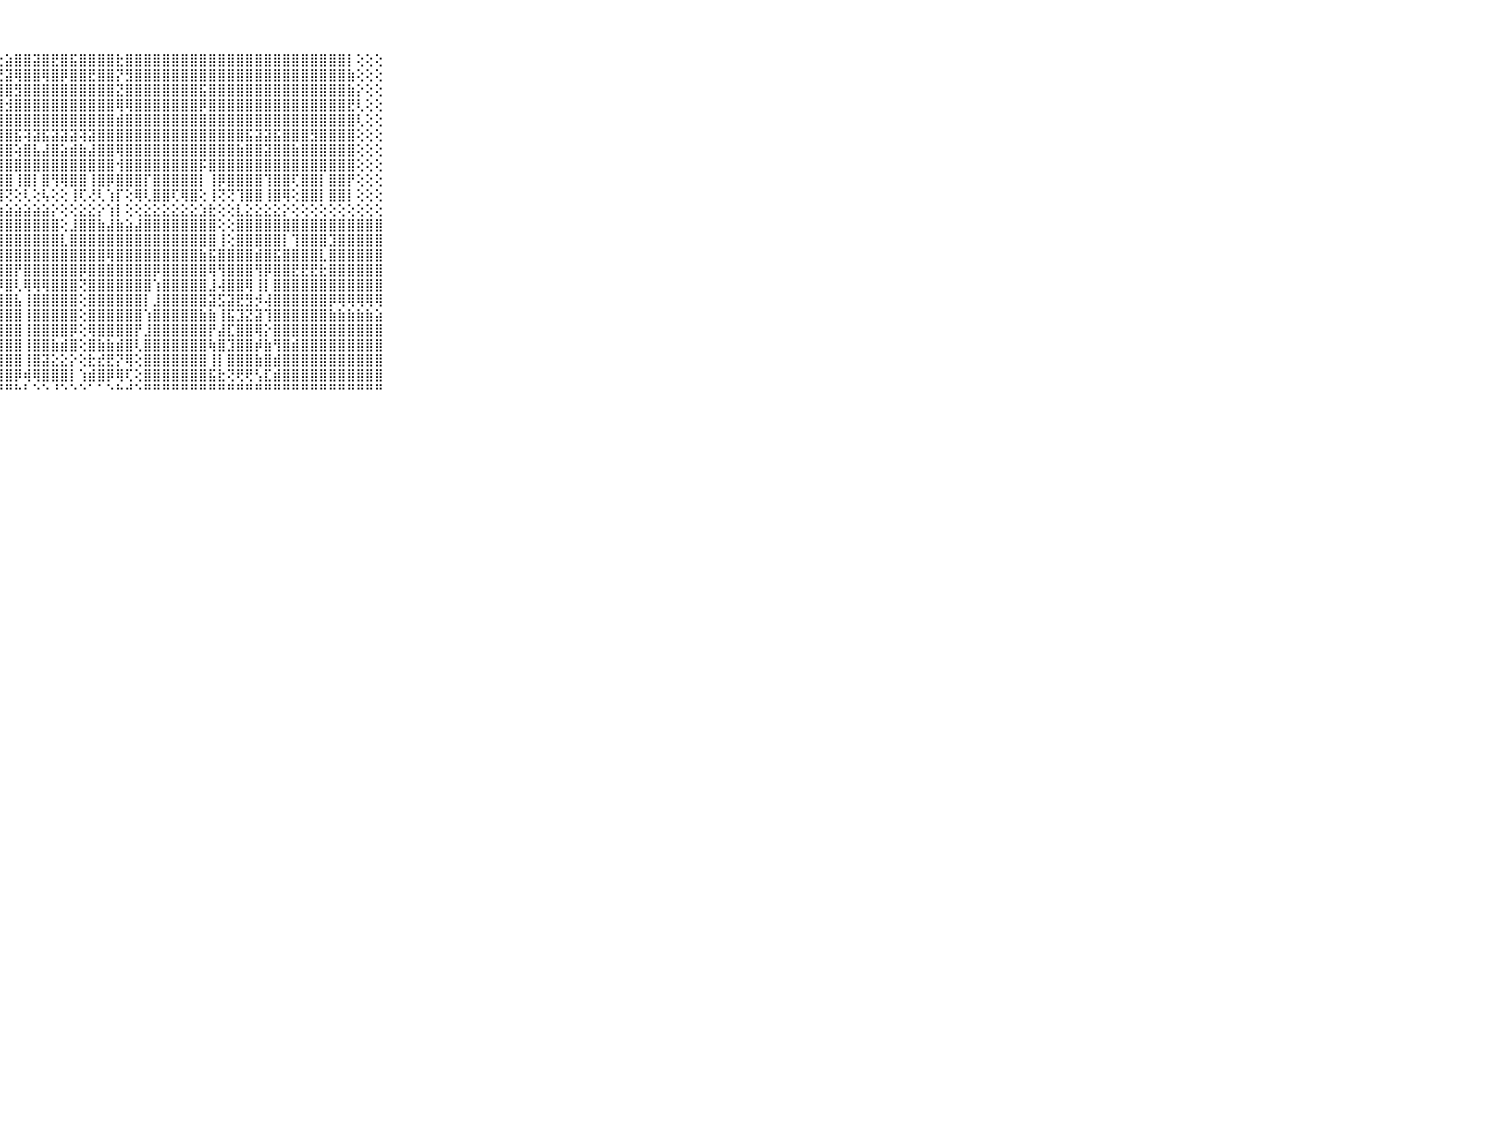

⠀⠀⠀⠀⠀⠀⠀⠀⠀⠀⠀⠀⠀⠀⠀⠀⠀⠀⠀⠀⠀⠀⠁⢕⠁⢁⢕⢕⣵⣿⣿⣽⣿⣟⣿⣯⣿⣿⣿⣿⣗⣿⣿⣿⣿⣿⣿⣿⣿⣿⣿⣿⣿⣿⣿⣿⣿⣿⣿⣿⣿⣿⣿⣿⣿⡇⢕⢕⢕⠀⠀⠀⠀⠀⠀⠀⠀⠀⠀⠀⠀
⠀⠀⠀⠀⠀⠀⠀⠀⠀⠀⠀⠀⠀⠀⠀⠀⠀⠀⠀⠀⠀⢄⢕⢕⢔⢔⢕⢜⣽⢿⣿⣿⢿⣿⡿⣿⣿⣟⣿⣿⡝⣻⣿⣿⣿⣿⣿⣿⣿⣿⣿⣿⣿⣿⣿⣿⣿⣿⣿⣿⣿⣿⣿⣿⣿⣷⢕⢕⢕⠀⠀⠀⠀⠀⠀⠀⠀⠀⠀⠀⠀
⠀⠀⠀⠀⠀⠀⠀⠀⠀⠀⠀⠀⠀⠀⠀⠀⠀⠀⠀⠀⠀⢕⢕⢕⢕⢕⢕⣻⣿⣻⣿⣿⣿⣿⣿⣿⣿⣿⣿⣿⣝⣿⣿⣿⣿⣿⣿⣿⣿⣯⣿⣿⣿⣿⣿⣿⣿⣿⣿⣿⣿⣿⣿⣿⣿⣷⡕⢕⢕⠀⠀⠀⠀⠀⠀⠀⠀⠀⠀⠀⠀
⠀⠀⠀⠀⠀⠀⠀⠀⠀⠀⠀⠀⠀⠀⠀⠀⠀⠀⠀⠀⠀⢕⢕⢕⢕⢕⢕⣿⣺⣿⣿⣿⣿⣿⣿⣿⣿⣿⣿⣿⢿⢿⣿⣿⣿⣿⣿⣿⣿⡿⣿⣿⣿⣿⣿⣿⣿⣿⣿⣿⣿⣿⣿⣿⣿⣟⢇⢕⢕⠀⠀⠀⠀⠀⠀⠀⠀⠀⠀⠀⠀
⠀⠀⠀⠀⠀⠀⠀⠀⠀⠀⠀⠀⠀⠀⠀⠀⠀⠀⠀⠀⠀⢕⢕⢕⢕⢕⢕⣾⣿⣿⣿⣿⣿⣿⣿⣿⣿⣿⣿⣿⣾⣿⣿⣿⣿⣿⣿⣿⣿⣿⣿⣿⣿⣿⣿⣿⣿⣿⣿⣿⣿⣿⣿⣿⣿⣿⢇⢕⢕⠀⠀⠀⠀⠀⠀⠀⠀⠀⠀⠀⠀
⠀⠀⠀⠀⠀⠀⠀⠀⠀⠀⠀⠀⠀⠀⠀⠀⠀⠀⠀⠀⢀⢕⢕⢕⢕⢕⢕⣿⣿⣯⢽⣽⣯⣽⣽⣽⢽⣽⣿⣿⣿⣿⣿⣿⣿⣿⣿⣿⣿⣿⣿⣿⣿⣿⣯⣽⣽⣯⣿⣿⣿⣻⣿⣿⣿⣿⢕⢕⢕⠀⠀⠀⠀⠀⠀⠀⠀⠀⠀⠀⠀
⠀⠀⠀⠀⠀⠀⠀⠀⠀⠀⠀⠀⠀⠀⠀⠀⠀⠀⠀⠀⢔⢕⢕⢕⢕⢕⢕⣿⣿⢵⣿⣧⣼⣿⣵⣾⣷⣼⣿⣿⢿⣿⣿⣿⣿⣿⣿⣿⣿⣿⣿⣿⣿⣷⣿⣿⣽⣿⣿⣷⣿⣿⣿⣿⣿⣿⢕⢕⢕⠀⠀⠀⠀⠀⠀⠀⠀⠀⠀⠀⠀
⠀⠀⠀⠀⠀⠀⠀⠀⠀⠀⠀⠀⠀⠀⠀⠀⠀⠀⠀⢄⢕⢕⢕⢕⢕⢕⢕⣿⣿⣿⣿⣿⣿⣿⣿⣿⣿⣿⣿⣿⢺⣿⣿⣿⣿⣿⣿⣿⣿⡯⣿⣿⣿⣿⣿⣿⣿⣿⣿⣿⣿⣿⣿⣿⣿⣿⢕⢕⢕⠀⠀⠀⠀⠀⠀⠀⠀⠀⠀⠀⠀
⠀⠀⠀⠀⠀⠀⠀⠀⠀⠀⠀⠀⠀⠀⠀⠀⠀⢄⢑⢕⢕⢕⢕⢕⢕⢕⢕⣿⣿⢸⣿⡇⣿⢻⢿⣿⣿⢸⣿⡿⣿⣿⣿⡏⣿⣿⣿⣿⣿⡇⢸⡿⣿⣿⣿⣿⢹⣿⣿⢏⣿⣿⡇⣿⣿⡟⢕⢕⢕⠀⠀⠀⠀⠀⠀⠀⠀⠀⠀⠀⠀
⠀⠀⠀⠀⠀⠀⠀⠀⠀⠀⠀⠀⠀⠀⠀⠀⠑⠕⢕⢕⢜⢇⢕⡕⢕⢕⢕⢿⢝⢕⢇⢕⢧⢕⢕⢸⢏⢜⢇⢱⡏⢕⢿⢇⣿⣿⢏⢿⣿⢕⢸⢝⢝⢹⣿⣿⢸⣿⢿⢕⣿⣿⡇⣿⣿⡇⢕⢕⢕⠀⠀⠀⠀⠀⠀⠀⠀⠀⠀⠀⠀
⠀⠀⠀⠀⠀⠀⠀⠀⠀⠀⠀⣴⣴⣴⣴⣤⣴⣴⣴⣵⣵⣵⣵⣵⣵⣵⣵⣵⣵⣵⣵⣵⣵⡕⢕⢕⣕⣕⡕⢱⡇⢕⢕⣕⣕⣕⣕⣕⣕⣱⣗⢕⢕⣇⣕⣕⣕⣕⡕⢕⢕⢕⢕⢕⢕⢕⢕⢕⢕⠀⠀⠀⠀⠀⠀⠀⠀⠀⠀⠀⠀
⠀⠀⠀⠀⠀⠀⠀⠀⠀⠀⠀⣿⣿⣿⣿⣿⣿⣿⣿⣿⣿⣿⣿⣿⣿⣿⣿⣿⣿⣿⣿⣿⣿⣿⢕⣸⣿⣿⣷⣼⣷⣵⣼⣿⣿⣿⣿⣿⣿⣿⣿⢕⢕⣿⣿⣿⣿⣿⣿⣿⣿⣿⣿⣿⣿⣿⣿⣿⣿⠀⠀⠀⠀⠀⠀⠀⠀⠀⠀⠀⠀
⠀⠀⠀⠀⠀⠀⠀⠀⠀⠀⠀⣾⣿⣿⡿⣿⣿⣿⣿⣿⢿⣿⣿⣿⣿⣿⣿⣿⣿⣿⣿⣿⣿⣿⣇⣿⣿⣿⣿⣿⣿⣿⣿⣿⣿⣿⣿⣿⣿⣿⣿⢸⢕⣿⣿⣿⣿⣿⡇⢹⣿⣿⣿⣹⣿⣿⣿⣿⣿⠀⠀⠀⠀⠀⠀⠀⠀⠀⠀⠀⠀
⠀⠀⠀⠀⠀⠀⠀⠀⠀⠀⠀⢕⢝⢟⢇⣟⡿⣿⣿⣿⣾⣿⣿⣿⣿⣿⣿⣿⣿⣿⣿⣿⣿⣿⣿⣿⣿⣿⣿⢿⣿⣿⣿⣿⣿⣿⣿⣿⣿⣷⣯⣿⣿⣿⣿⣾⣿⣯⣿⣿⣿⣿⣇⣿⣿⣿⣿⣿⣿⠀⠀⠀⠀⠀⠀⠀⠀⠀⠀⠀⠀
⠀⠀⠀⠀⠀⠀⠀⠀⠀⠀⠀⣕⣟⣇⣕⣿⣵⣿⣿⣿⣿⣿⣿⣿⣿⣿⣿⣿⣿⡟⣿⣿⣿⣿⣿⣿⡿⣿⣿⣿⣿⣿⣿⣿⡿⣿⣿⣿⣿⣿⢿⢻⣿⣿⣿⢻⡿⣿⣿⣟⣟⣟⣗⣿⣿⣿⣿⣿⣿⠀⠀⠀⠀⠀⠀⠀⠀⠀⠀⠀⠀
⠀⠀⠀⠀⠀⠀⠀⠀⠀⠀⠀⣿⣿⣿⣿⣿⣿⣿⣿⣿⣿⣿⣿⣿⣿⣿⣿⡿⣿⢇⢿⢿⢿⣿⣿⣿⢝⣿⣿⣿⣿⣿⣿⣿⢱⣿⣿⣿⣿⣿⣸⢼⣿⣿⢿⢸⡇⣿⣿⣿⣿⣿⣿⣿⣿⣿⣿⣿⣿⠀⠀⠀⠀⠀⠀⠀⠀⠀⠀⠀⠀
⠀⠀⠀⠀⠀⠀⠀⠀⠀⠀⠀⣿⣿⣿⣿⣿⣿⣿⣿⣿⣿⣿⣿⣿⣿⣿⣿⣿⣿⣧⢸⣿⣿⣿⣿⣿⢕⣿⣿⣿⣿⣿⣿⡇⣸⣿⣿⣿⣿⣿⣽⣫⣽⣟⣻⡺⢼⣿⣿⣿⣿⣿⣿⡿⢿⢿⢿⢿⢿⠀⠀⠀⠀⠀⠀⠀⠀⠀⠀⠀⠀
⠀⠀⠀⠀⠀⠀⠀⠀⠀⠀⠀⣿⣿⣿⣿⣿⣿⣿⣿⣿⣿⣿⣿⣿⣿⣿⣿⣿⣿⣿⢸⣿⣿⣿⣿⣿⢕⣿⣿⣿⣿⣿⣿⢱⣿⣿⣿⣿⣿⣷⣷⢸⣯⣹⣝⣽⢹⣿⣿⣿⣿⣿⣿⣷⣷⣷⣷⣷⣵⠀⠀⠀⠀⠀⠀⠀⠀⠀⠀⠀⠀
⠀⠀⠀⠀⠀⠀⠀⠀⠀⠀⠀⣿⣿⣿⣿⣿⣿⣹⢹⣿⣿⣿⣿⣿⣿⣿⣿⣿⣿⣿⢸⣿⣿⣿⣿⡿⢕⢿⣿⣿⣿⣿⡟⣸⣿⣿⣿⣿⣿⣿⡟⣼⣏⣿⣿⢿⡕⣿⣿⣿⣿⣿⣿⣿⣿⣿⣿⣿⣿⠀⠀⠀⠀⠀⠀⠀⠀⠀⠀⠀⠀
⠀⠀⠀⠀⠀⠀⠀⠀⠀⠀⠀⢝⢝⢝⣿⣿⣿⣿⣾⣿⣿⣿⣿⣿⣿⣿⣿⣿⣿⣿⢸⣿⣿⣷⣾⣿⢕⣿⣷⣷⣾⣿⢇⣿⣿⣿⣿⣿⣿⣿⢷⣿⣹⣿⣿⡾⣷⢻⣿⣾⣿⣿⣿⣿⣿⣿⣿⣿⣿⠀⠀⠀⠀⠀⠀⠀⠀⠀⠀⠀⠀
⠀⠀⠀⠀⠀⠀⠀⠀⠀⠀⠀⢕⣕⣳⣿⣿⣿⣿⣿⣿⣿⣿⣿⣿⣿⣿⣿⣿⣿⣿⢸⣿⣽⣕⣕⡕⢕⣗⣞⣟⡝⢿⢕⣿⣿⣿⣿⣿⣿⣿⢸⡇⣿⣿⣿⣷⣿⣾⣿⣿⣿⣿⣿⣿⣿⣿⣿⣿⣿⠀⠀⠀⠀⠀⠀⠀⠀⠀⠀⠀⠀
⠀⠀⠀⠀⠀⠀⠀⠀⠀⠀⠀⡟⣿⣿⣿⣿⣿⣿⣿⣿⣿⣿⣿⣿⣿⣿⣿⣿⣿⡿⢾⢿⣿⣿⣿⡇⢱⣾⣿⡿⢿⢏⢕⣿⣿⣿⣿⣿⣿⣿⣯⣗⢝⢟⢟⢣⣏⣾⣿⣿⣿⣿⣿⣿⣿⣿⣿⣿⣿⠀⠀⠀⠀⠀⠀⠀⠀⠀⠀⠀⠀
⠀⠀⠀⠀⠀⠀⠀⠀⠀⠀⠀⠃⠘⠛⠛⠛⠛⠛⠛⠛⠛⠛⠛⠛⠛⠛⠛⠛⠛⠓⠃⠑⠑⠘⠑⠑⠑⠁⠁⠑⠓⠚⠑⠛⠛⠛⠛⠛⠛⠛⠛⠛⠛⠛⠛⠛⠛⠛⠛⠛⠛⠛⠛⠛⠛⠛⠛⠛⠛⠀⠀⠀⠀⠀⠀⠀⠀⠀⠀⠀⠀